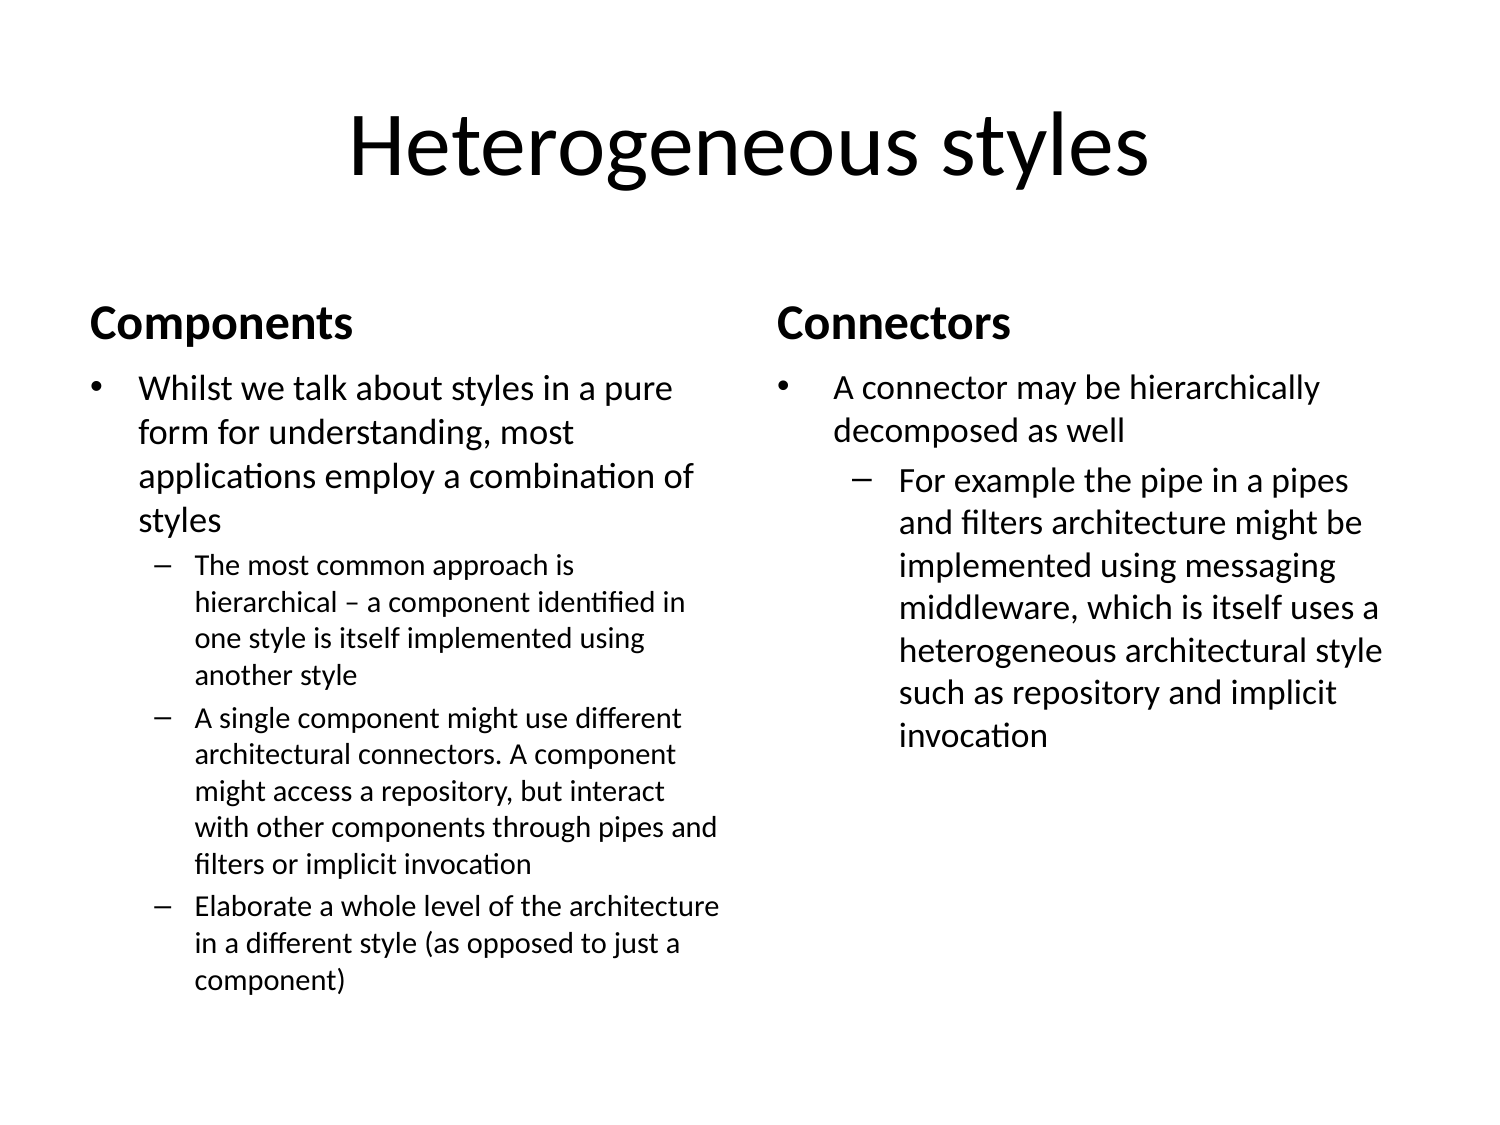

# Heterogeneous styles
Components
Connectors
Whilst we talk about styles in a pure form for understanding, most applications employ a combination of styles
The most common approach is hierarchical – a component identified in one style is itself implemented using another style
A single component might use different architectural connectors. A component might access a repository, but interact with other components through pipes and filters or implicit invocation
Elaborate a whole level of the architecture in a different style (as opposed to just a component)

A connector may be hierarchically decomposed as well
For example the pipe in a pipes and filters architecture might be implemented using messaging middleware, which is itself uses a heterogeneous architectural style such as repository and implicit invocation